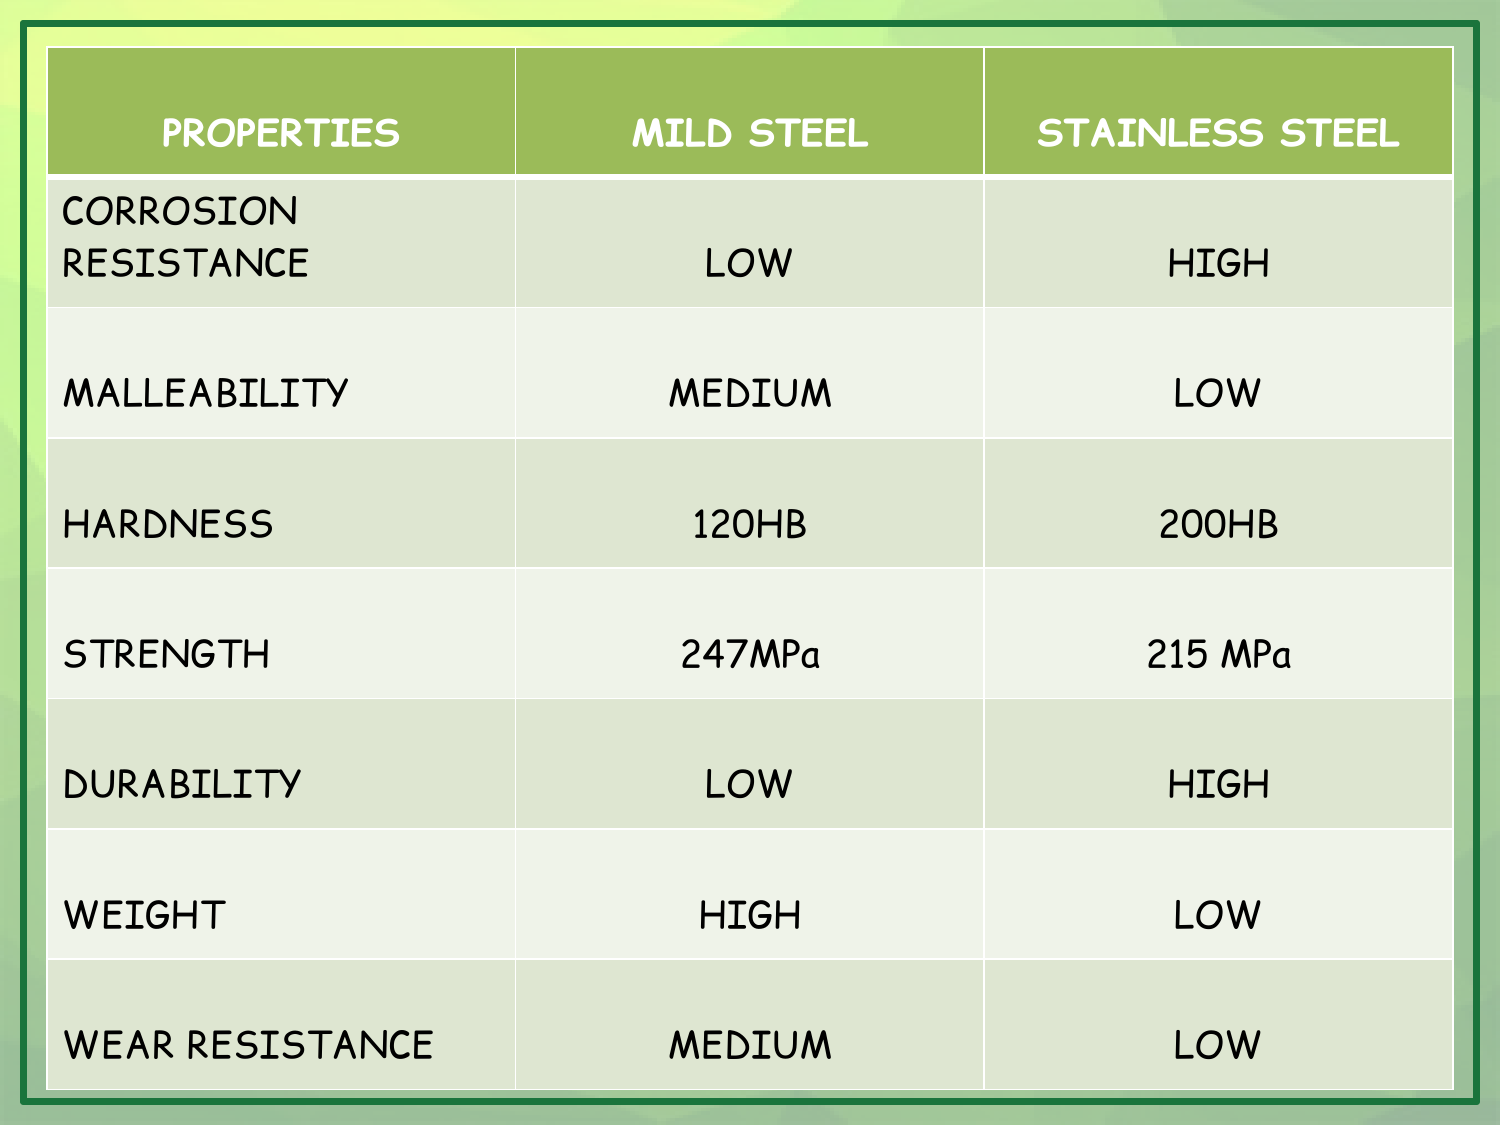

| PROPERTIES | MILD STEEL | STAINLESS STEEL |
| --- | --- | --- |
| CORROSION RESISTANCE | LOW | HIGH |
| MALLEABILITY | MEDIUM | LOW |
| HARDNESS | 120HB | 200HB |
| STRENGTH | 247MPa | 215 MPa |
| DURABILITY | LOW | HIGH |
| WEIGHT | HIGH | LOW |
| WEAR RESISTANCE | MEDIUM | LOW |
15